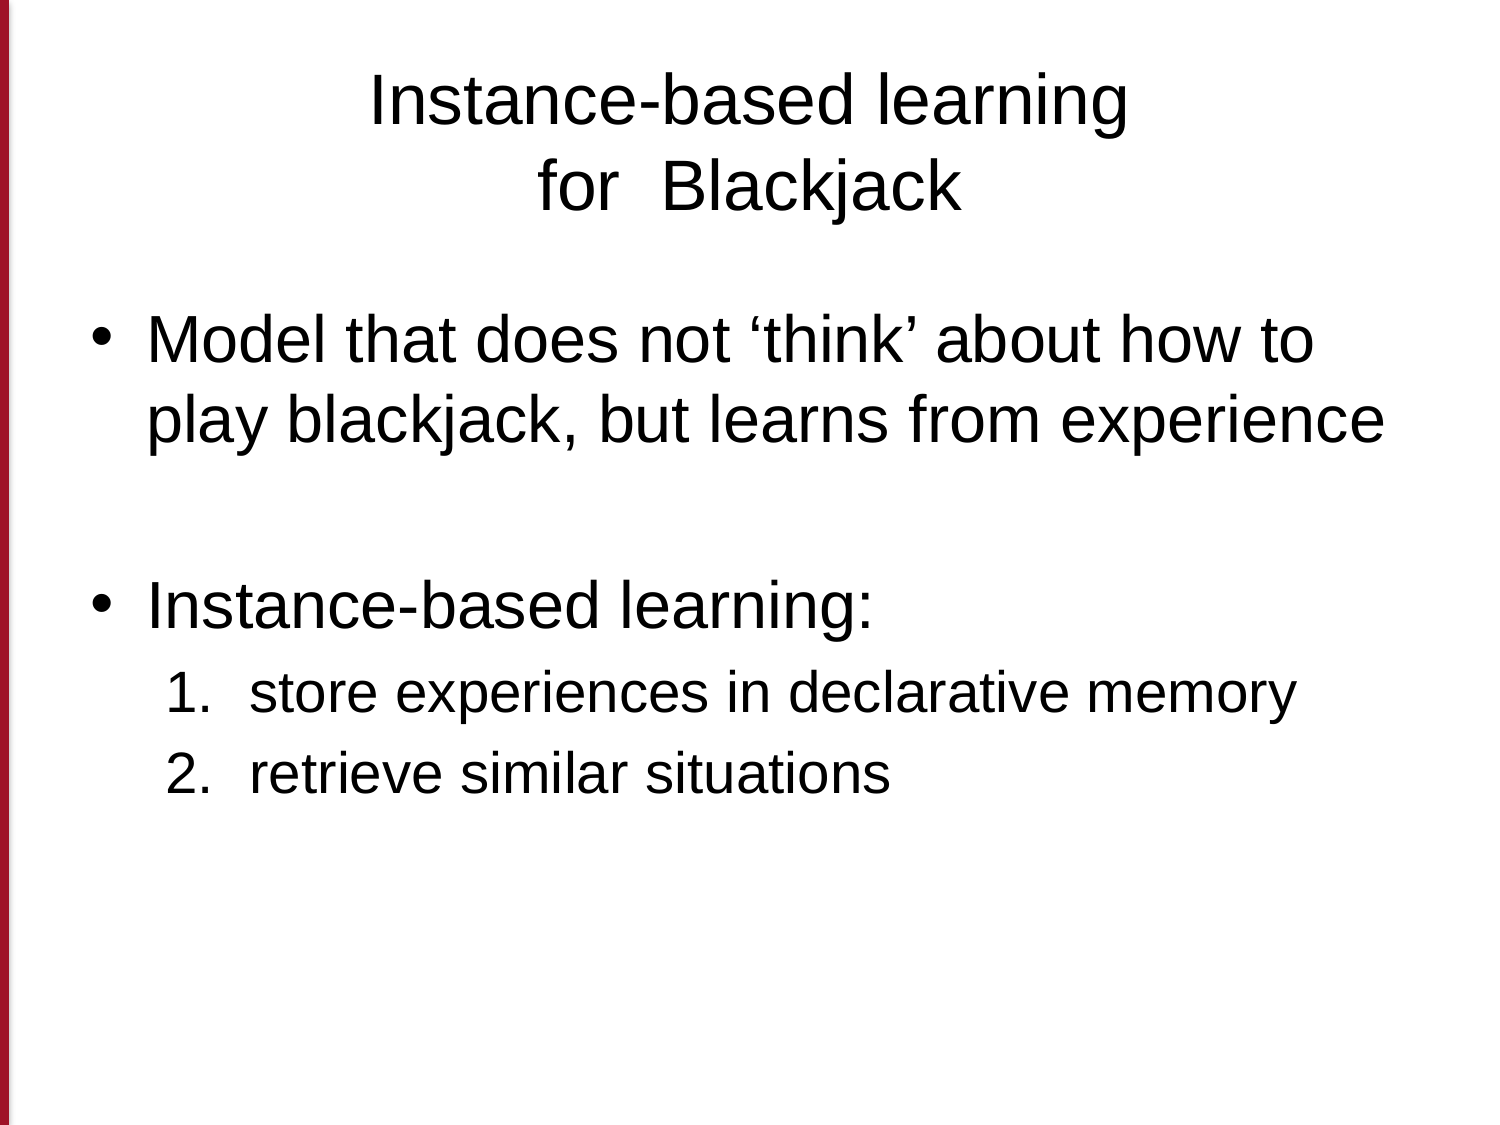

# Instance-based learning for  Blackjack
Model that does not ‘think’ about how to play blackjack, but learns from experience

Instance-based learning:
store experiences in declarative memory
retrieve similar situations